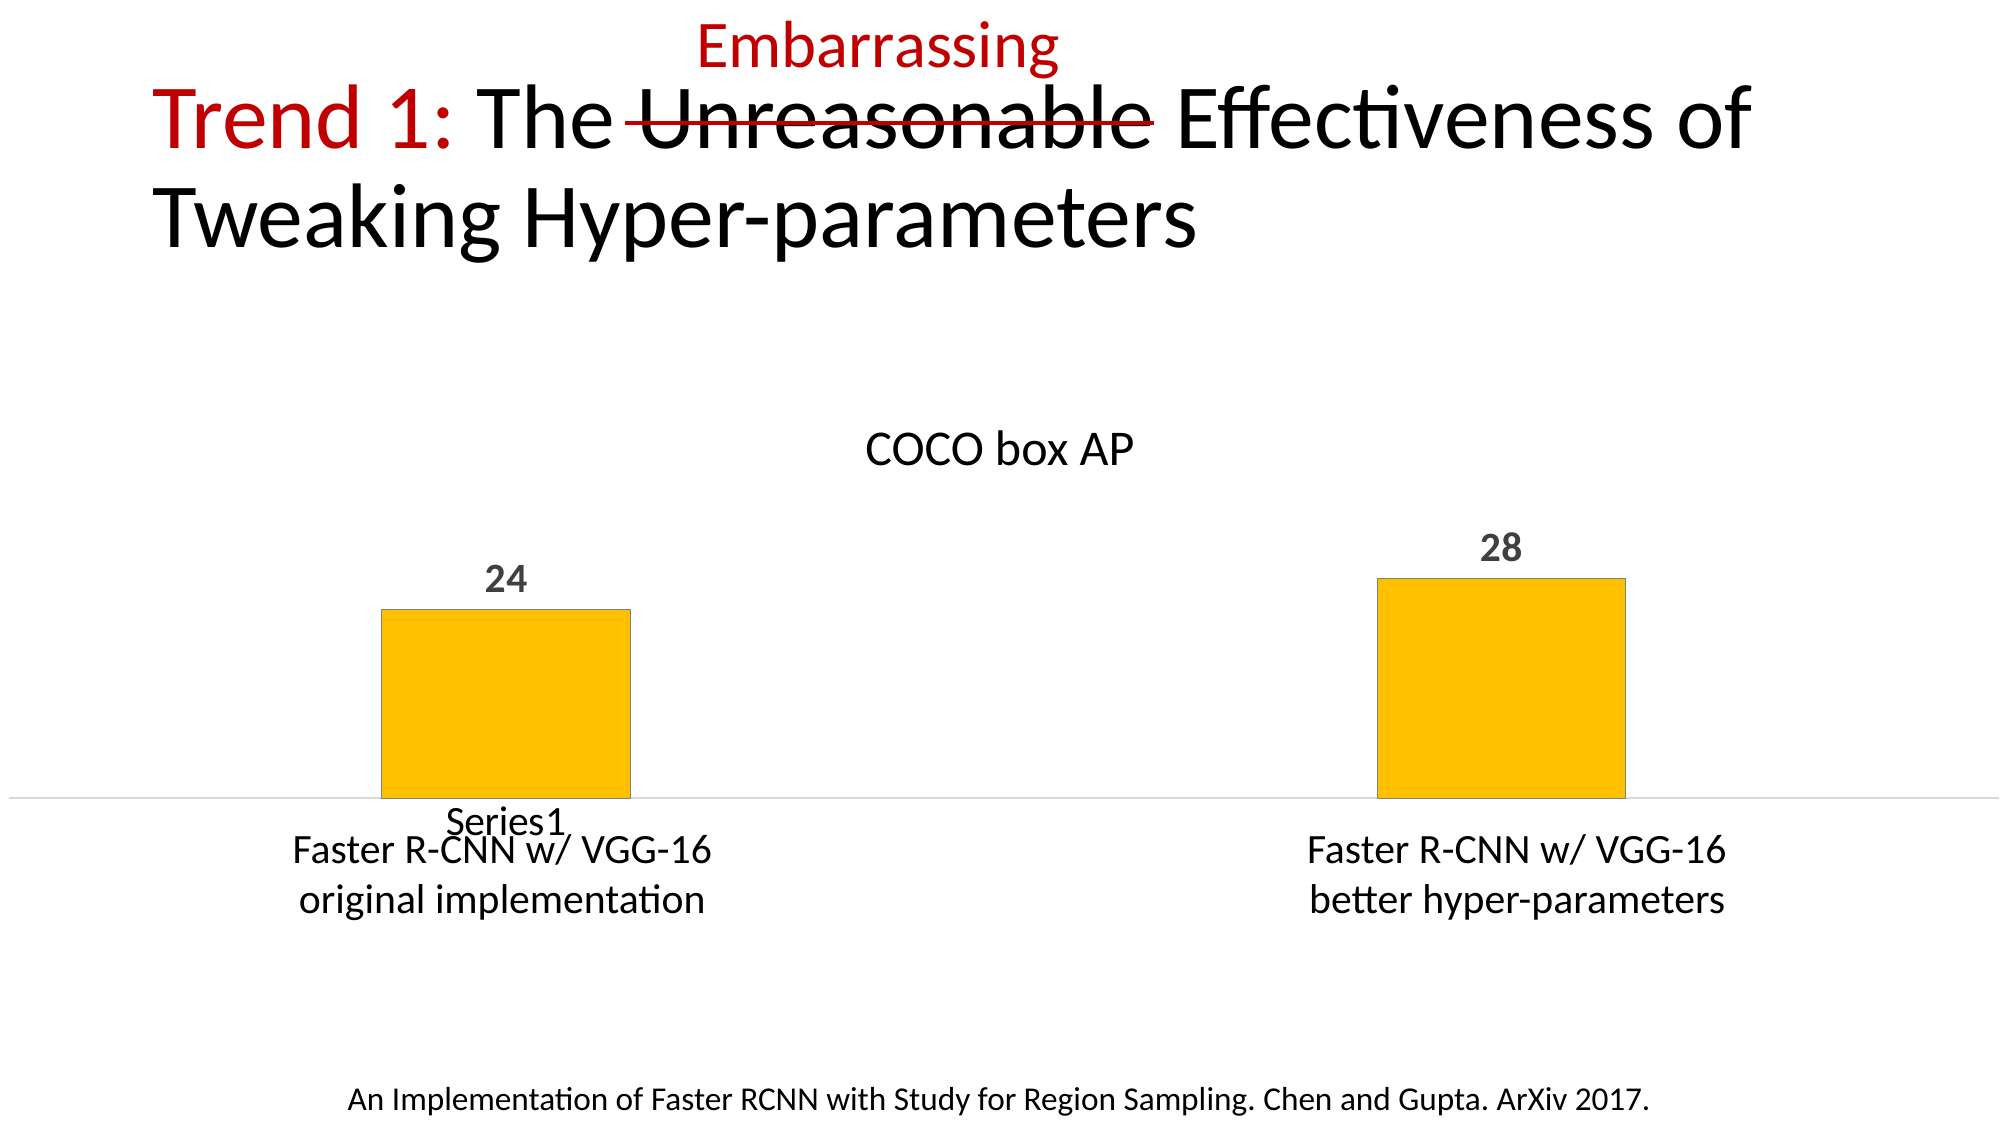

[unsupported chart]

Embarrassing
# Trend 1: The Unreasonable Effectiveness of Tweaking Hyper-parameters
COCO box AP
Faster R-CNN w/ VGG-16
original implementation
Faster R-CNN w/ VGG-16
better hyper-parameters
An Implementation of Faster RCNN with Study for Region Sampling. Chen and Gupta. ArXiv 2017.